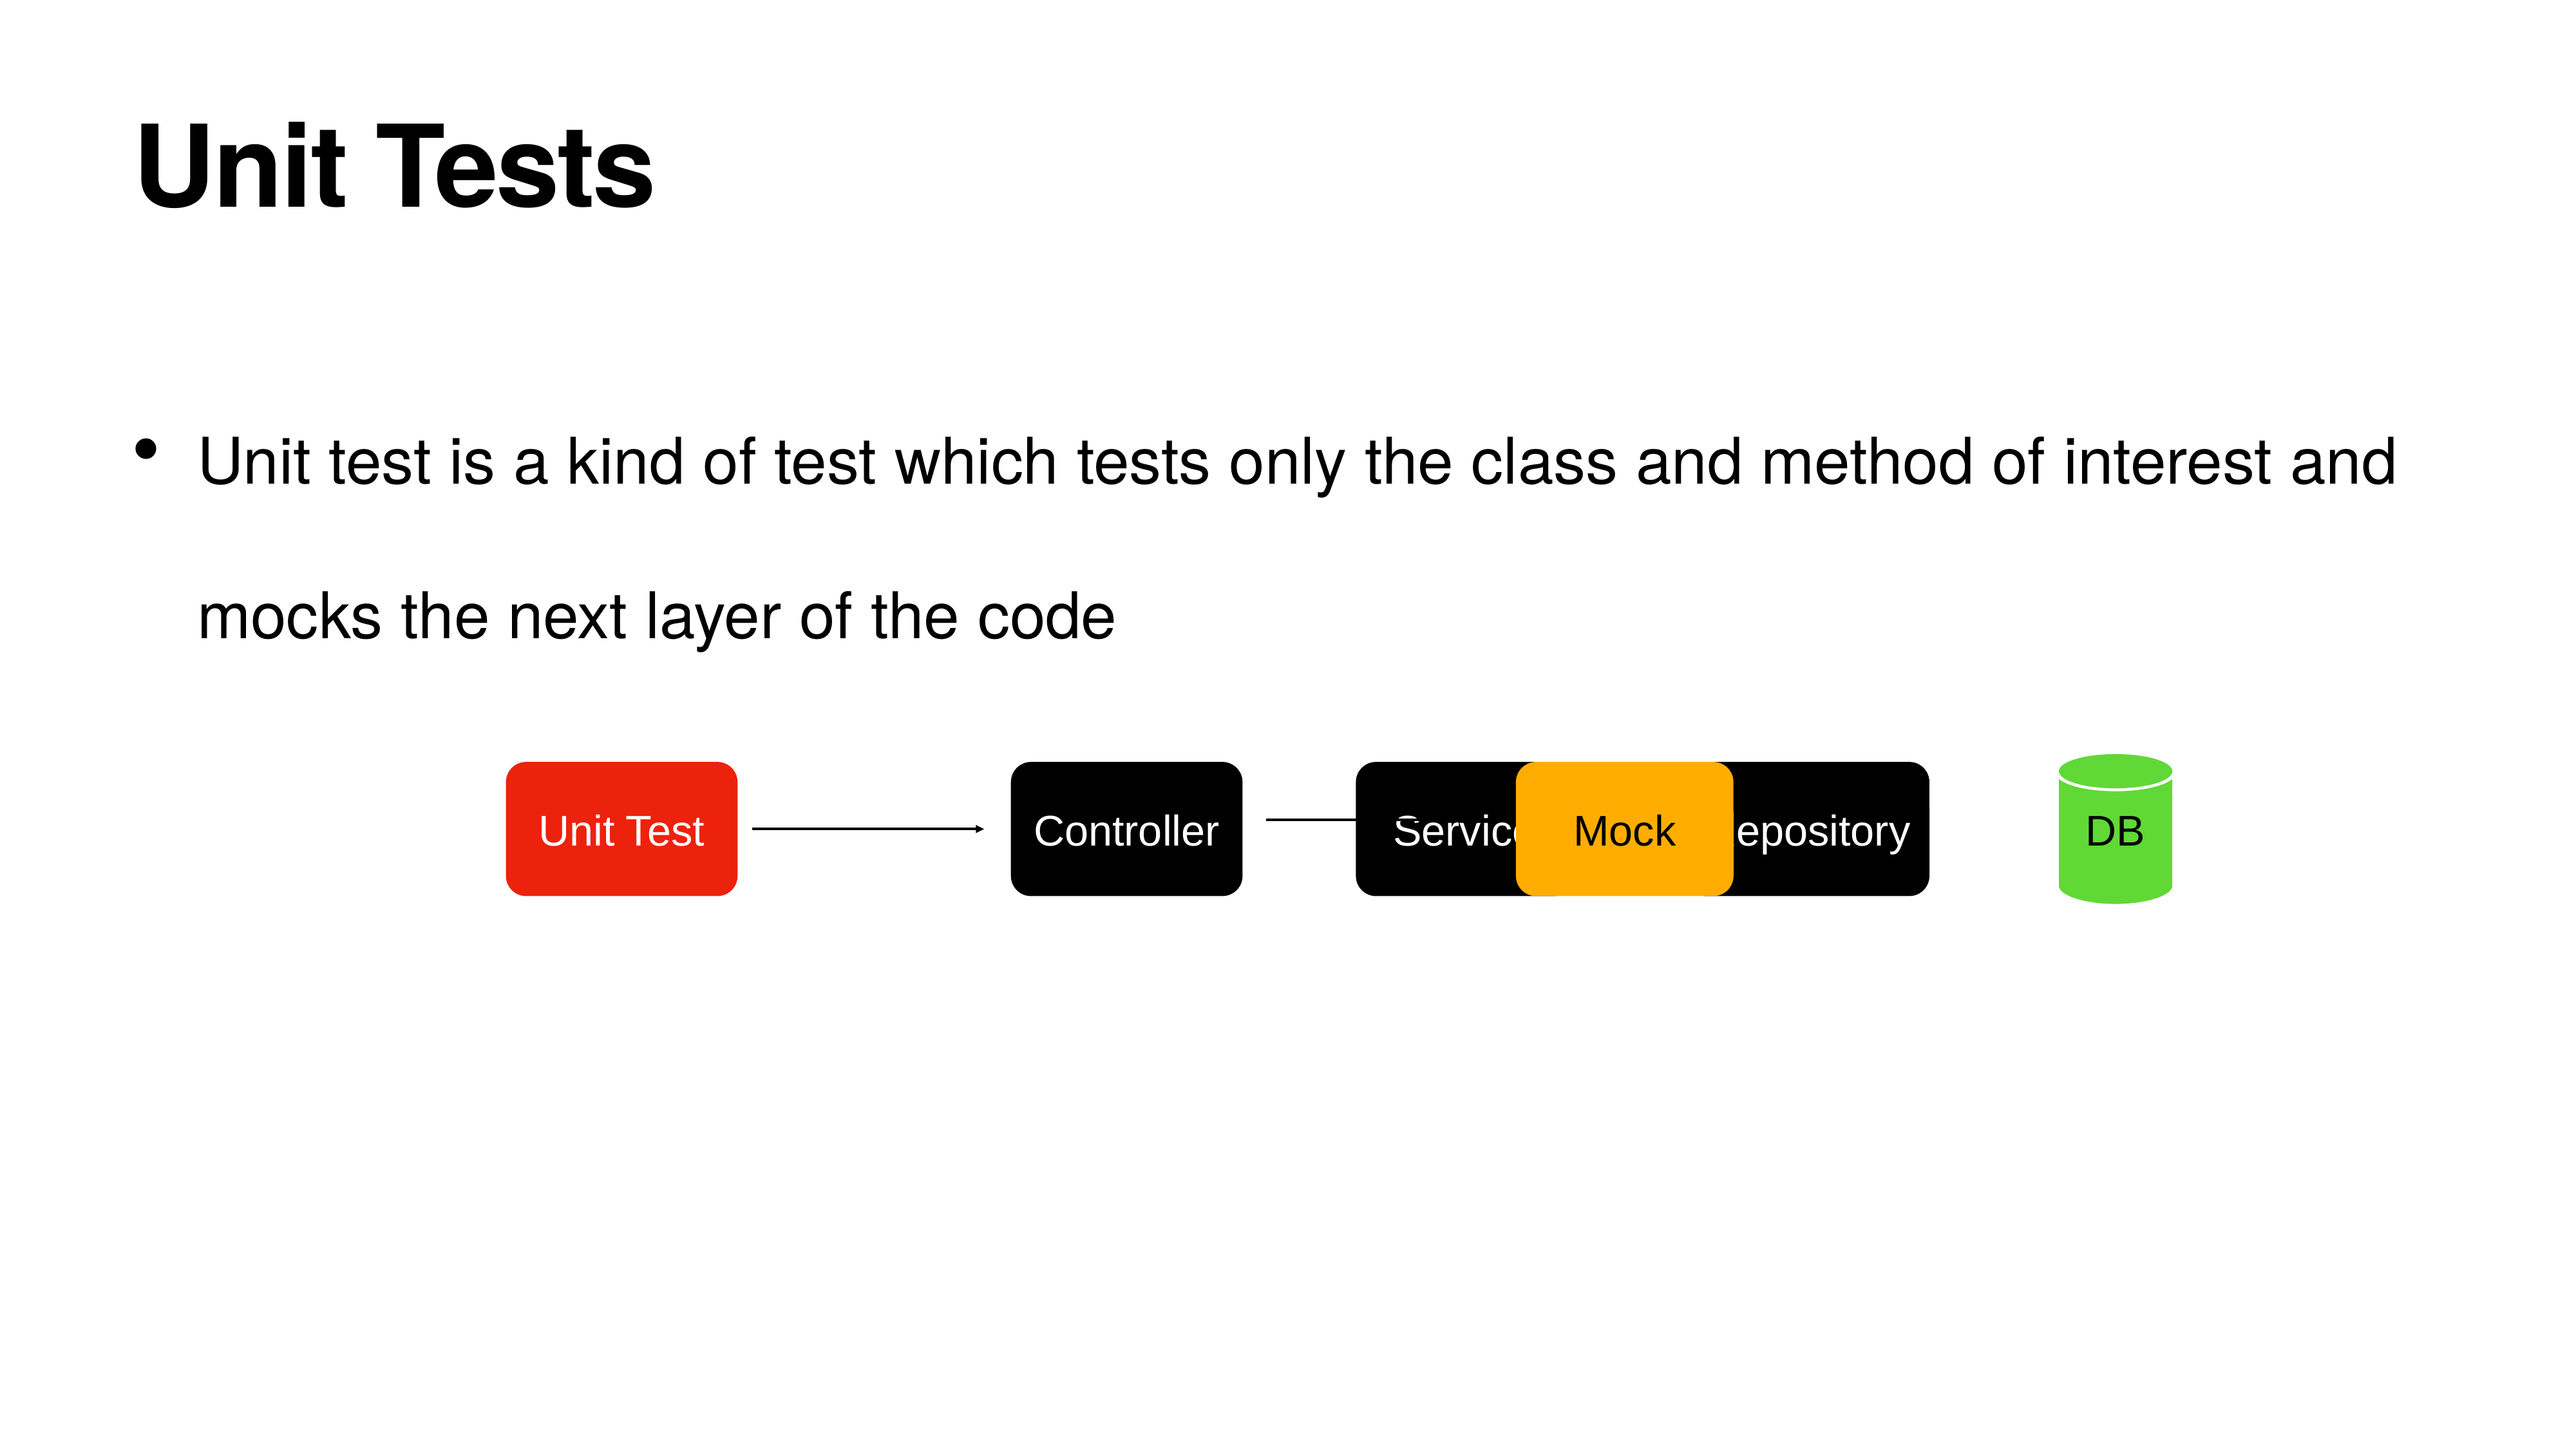

# Unit Tests
Unit test is a kind of test which tests only the class and method of interest and mocks the next layer of the code
DB
Unit Test
Controller
Service
Mock
Repository